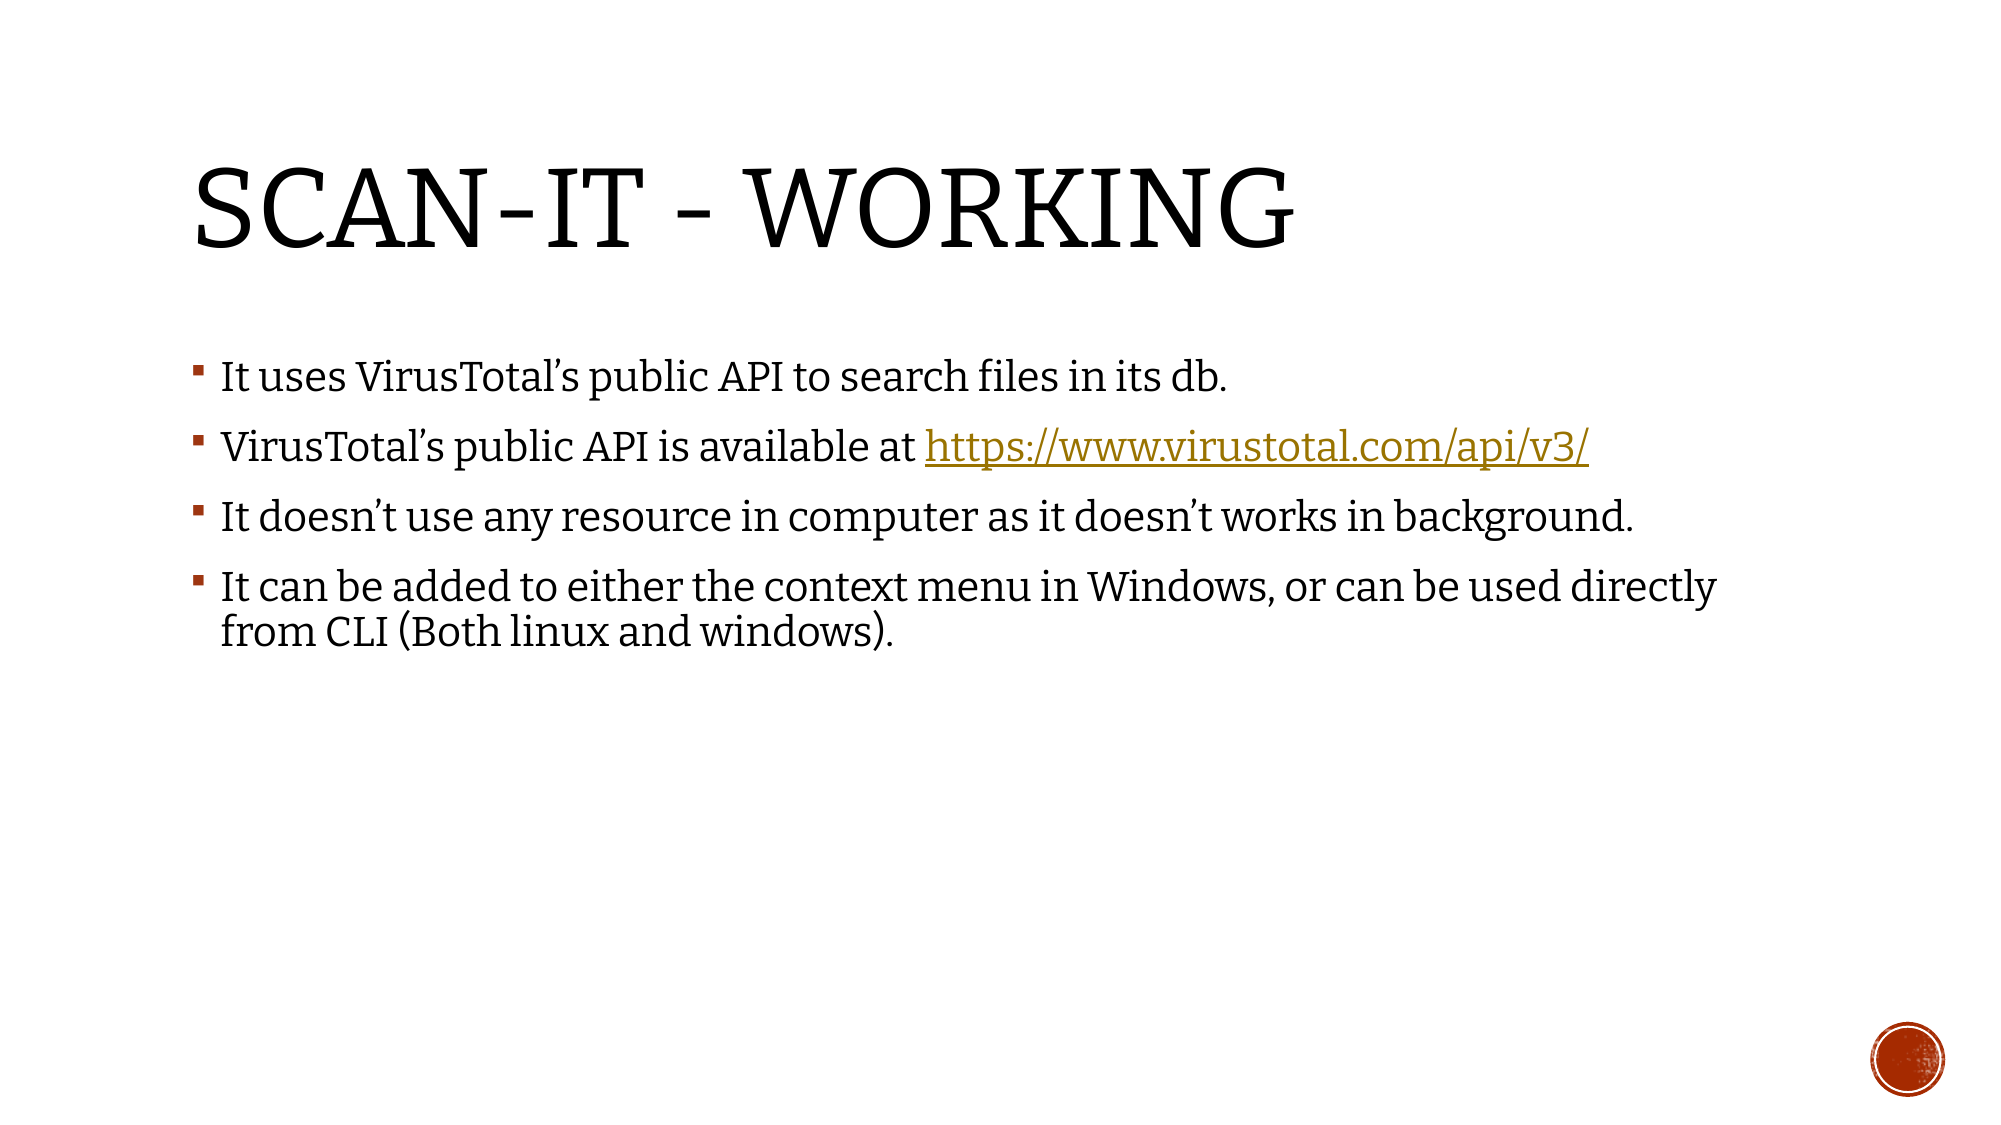

# Scan-it - Working
It uses VirusTotal’s public API to search files in its db.
VirusTotal’s public API is available at https://www.virustotal.com/api/v3/
It doesn’t use any resource in computer as it doesn’t works in background.
It can be added to either the context menu in Windows, or can be used directly from CLI (Both linux and windows).